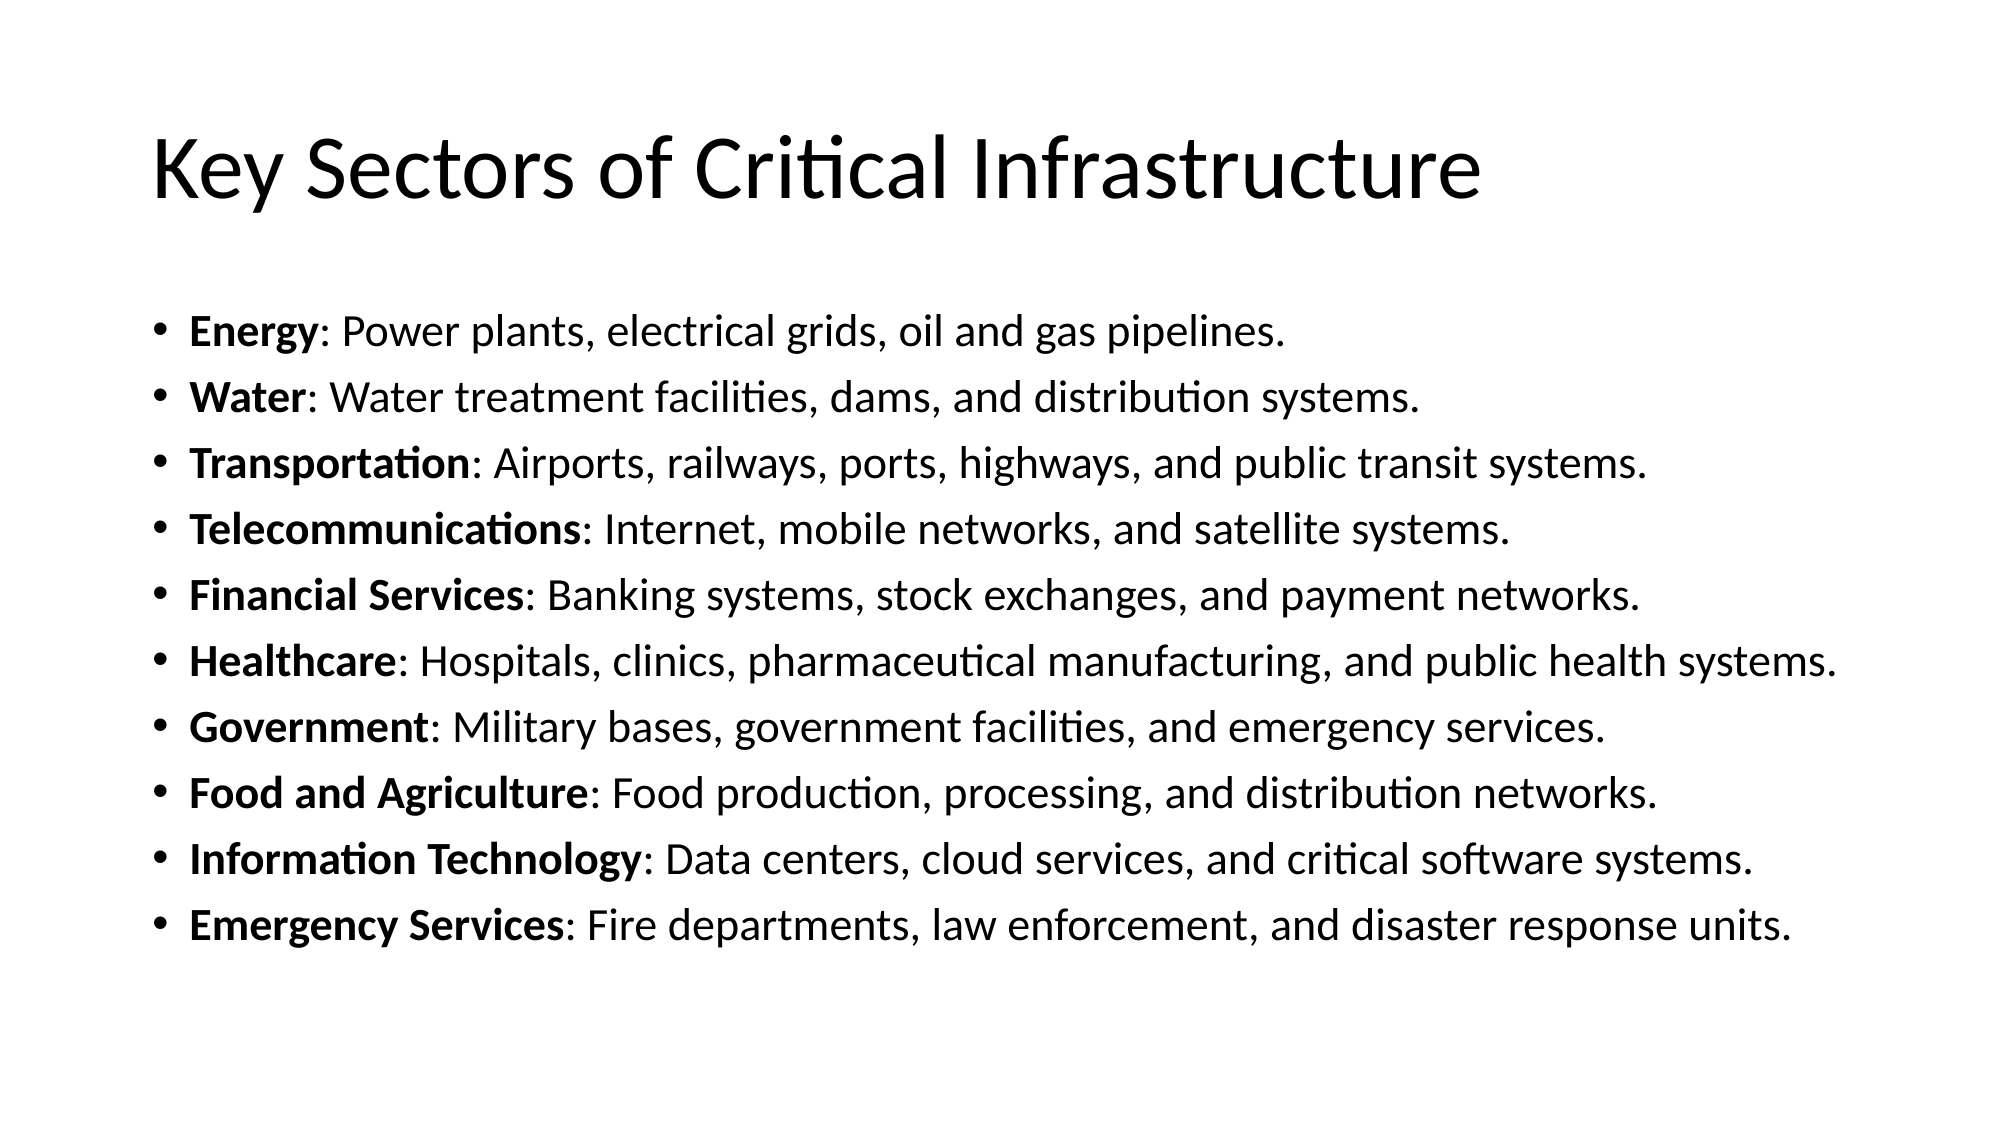

# Key Sectors of Critical Infrastructure
Energy: Power plants, electrical grids, oil and gas pipelines.
Water: Water treatment facilities, dams, and distribution systems.
Transportation: Airports, railways, ports, highways, and public transit systems.
Telecommunications: Internet, mobile networks, and satellite systems.
Financial Services: Banking systems, stock exchanges, and payment networks.
Healthcare: Hospitals, clinics, pharmaceutical manufacturing, and public health systems.
Government: Military bases, government facilities, and emergency services.
Food and Agriculture: Food production, processing, and distribution networks.
Information Technology: Data centers, cloud services, and critical software systems.
Emergency Services: Fire departments, law enforcement, and disaster response units.